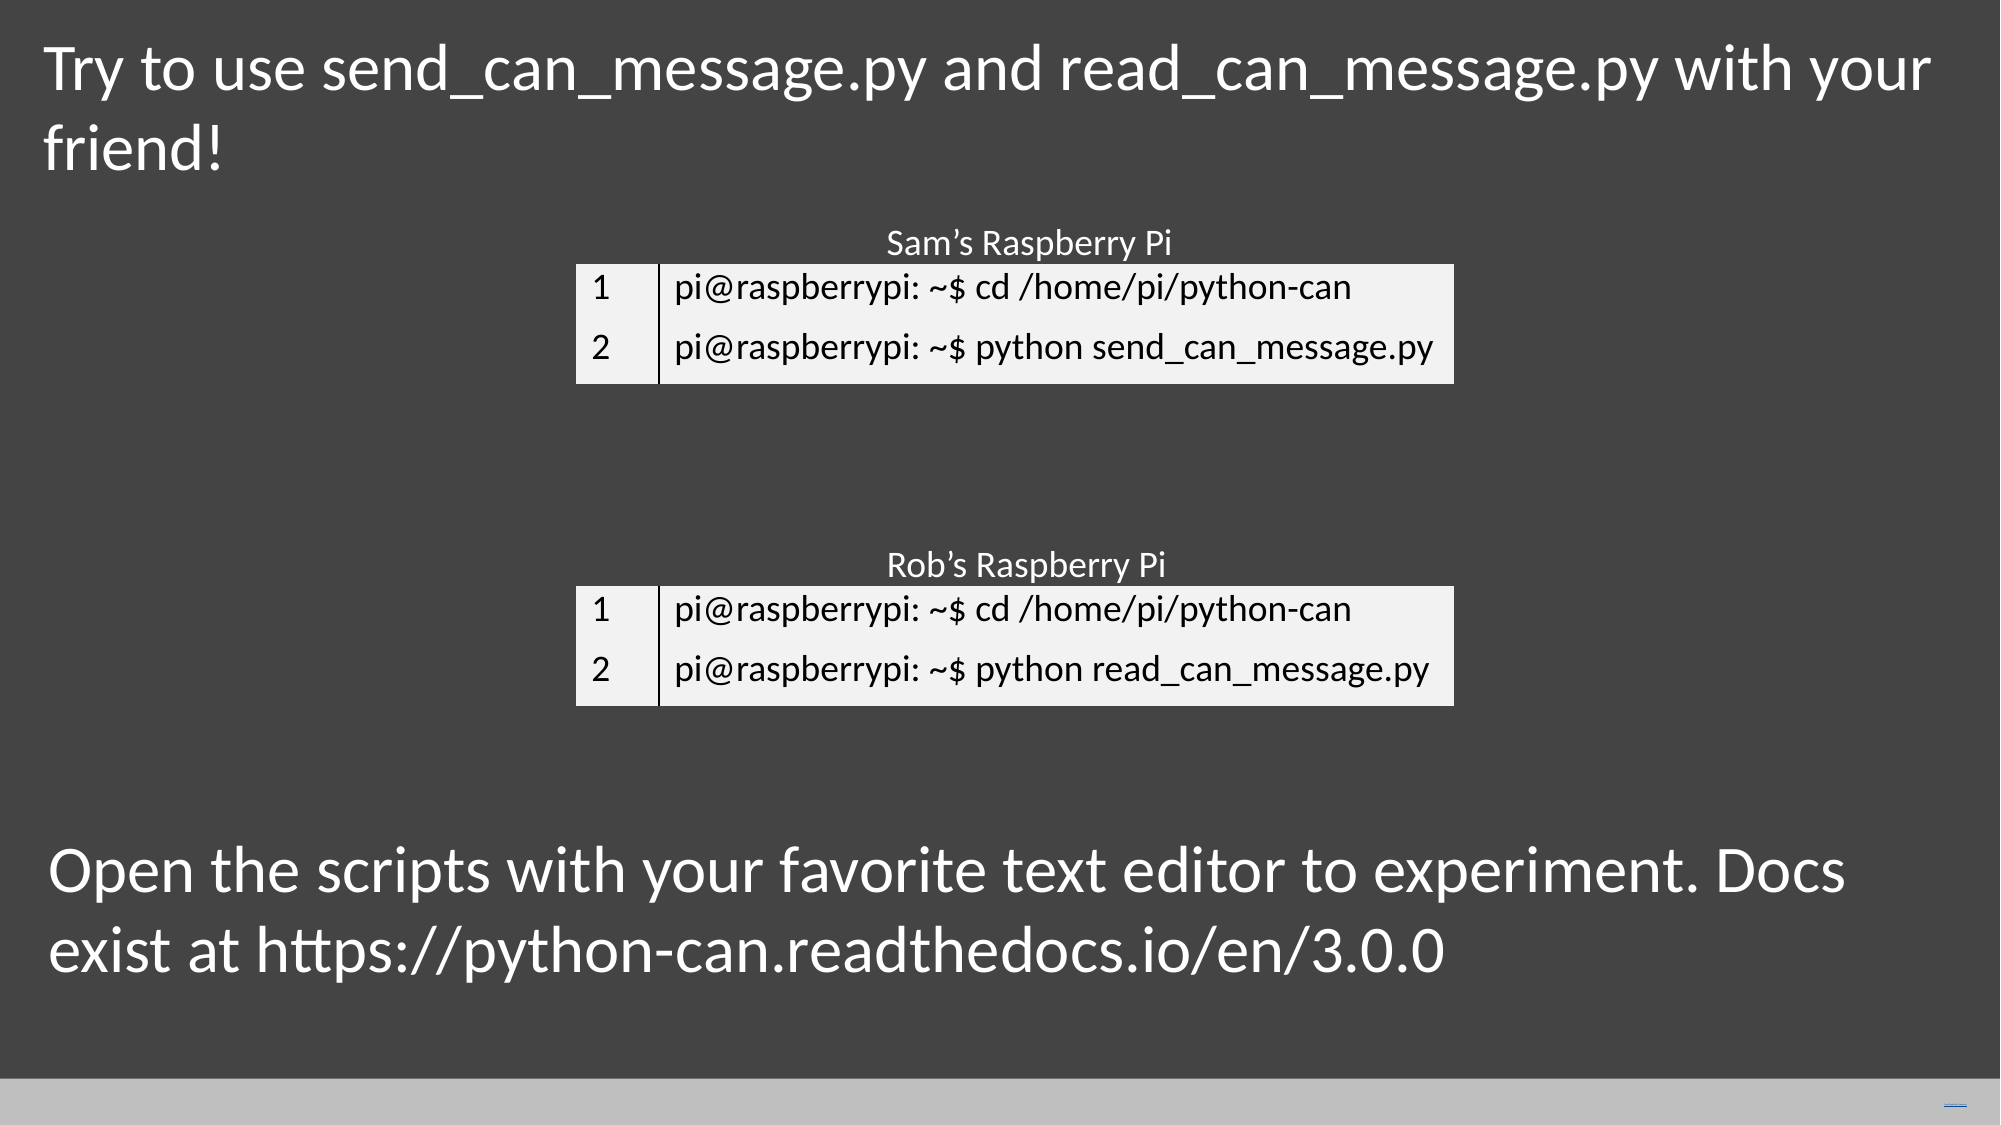

Try to use send_can_message.py and read_can_message.py with your friend!
Sam’s Raspberry Pi

| 1 | pi@raspberrypi: ~$ cd /home/pi/python-can |
| --- | --- |
| 2 | pi@raspberrypi: ~$ python send\_can\_message.py |
Rob’s Raspberry Pi

| 1 | pi@raspberrypi: ~$ cd /home/pi/python-can |
| --- | --- |
| 2 | pi@raspberrypi: ~$ python read\_can\_message.py |
Open the scripts with your favorite text editor to experiment. Docs exist at https://python-can.readthedocs.io/en/3.0.0

Free PowerPoint Templates
Free PowerPoint Templates